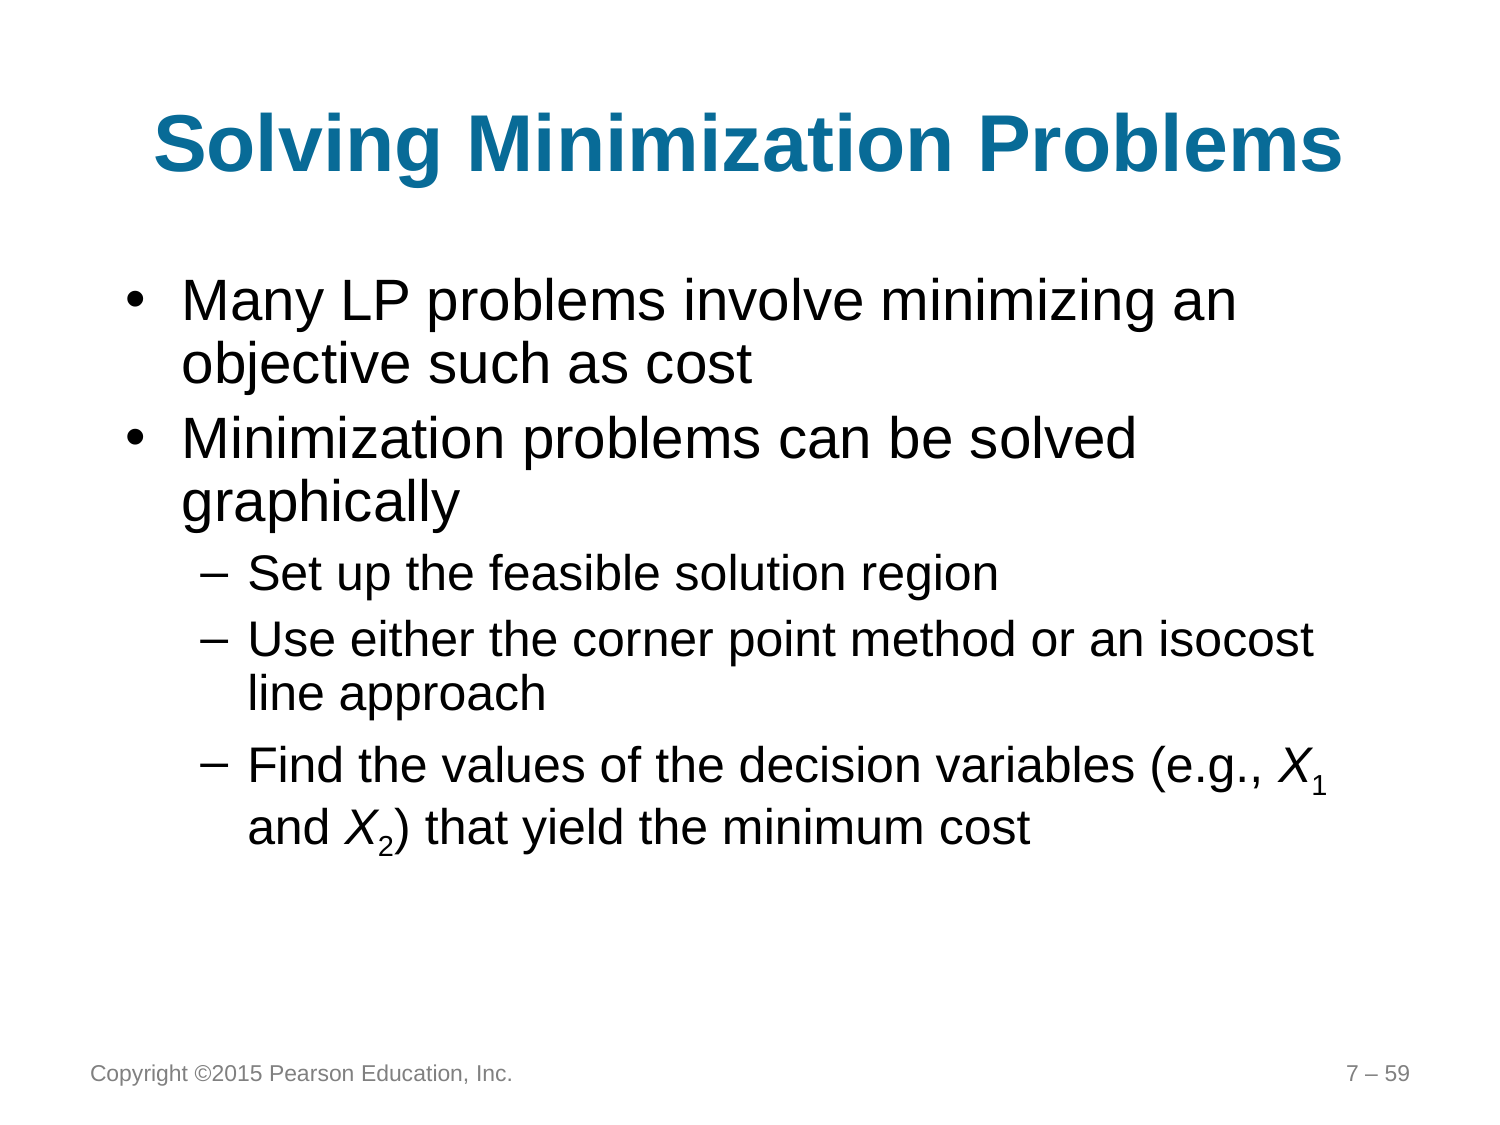

# Solving Minimization Problems
Many LP problems involve minimizing an objective such as cost
Minimization problems can be solved graphically
Set up the feasible solution region
Use either the corner point method or an isocost line approach
Find the values of the decision variables (e.g., X1 and X2) that yield the minimum cost
Copyright ©2015 Pearson Education, Inc.
7 – 59